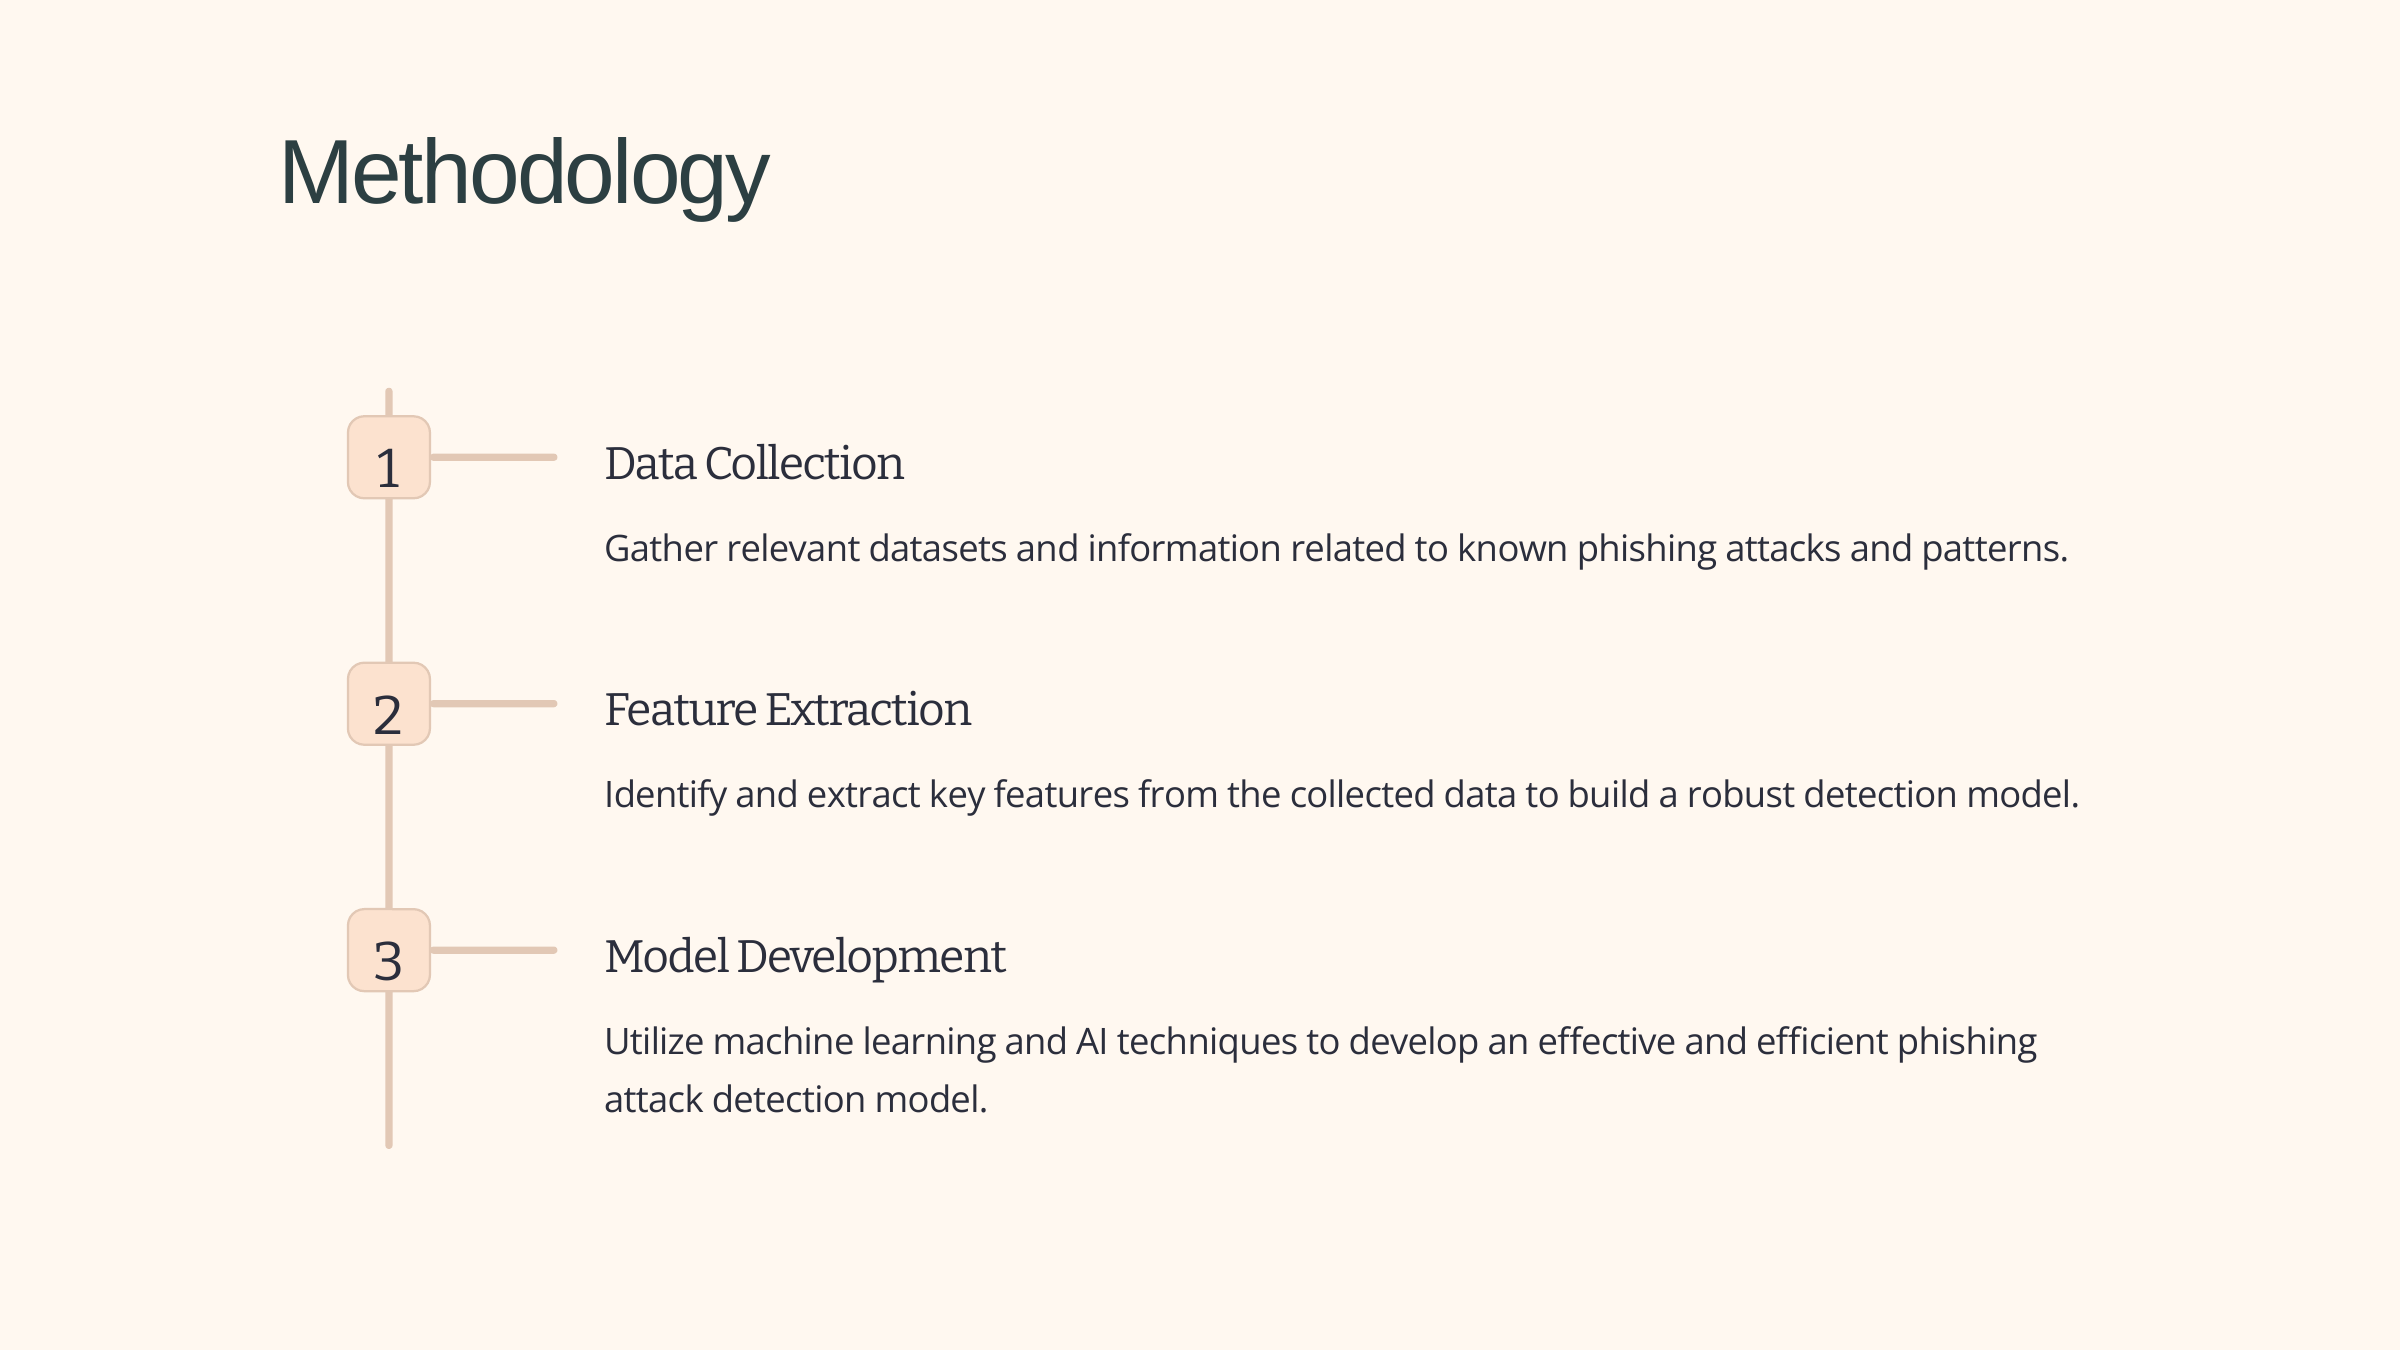

Methodology

1
Data Collection

Gather relevant datasets and information related to known phishing attacks and patterns.

2
Feature Extraction

Identify and extract key features from the collected data to build a robust detection model.

3
Model Development

Utilize machine learning and AI techniques to develop an effective and efficient phishing attack detection model.